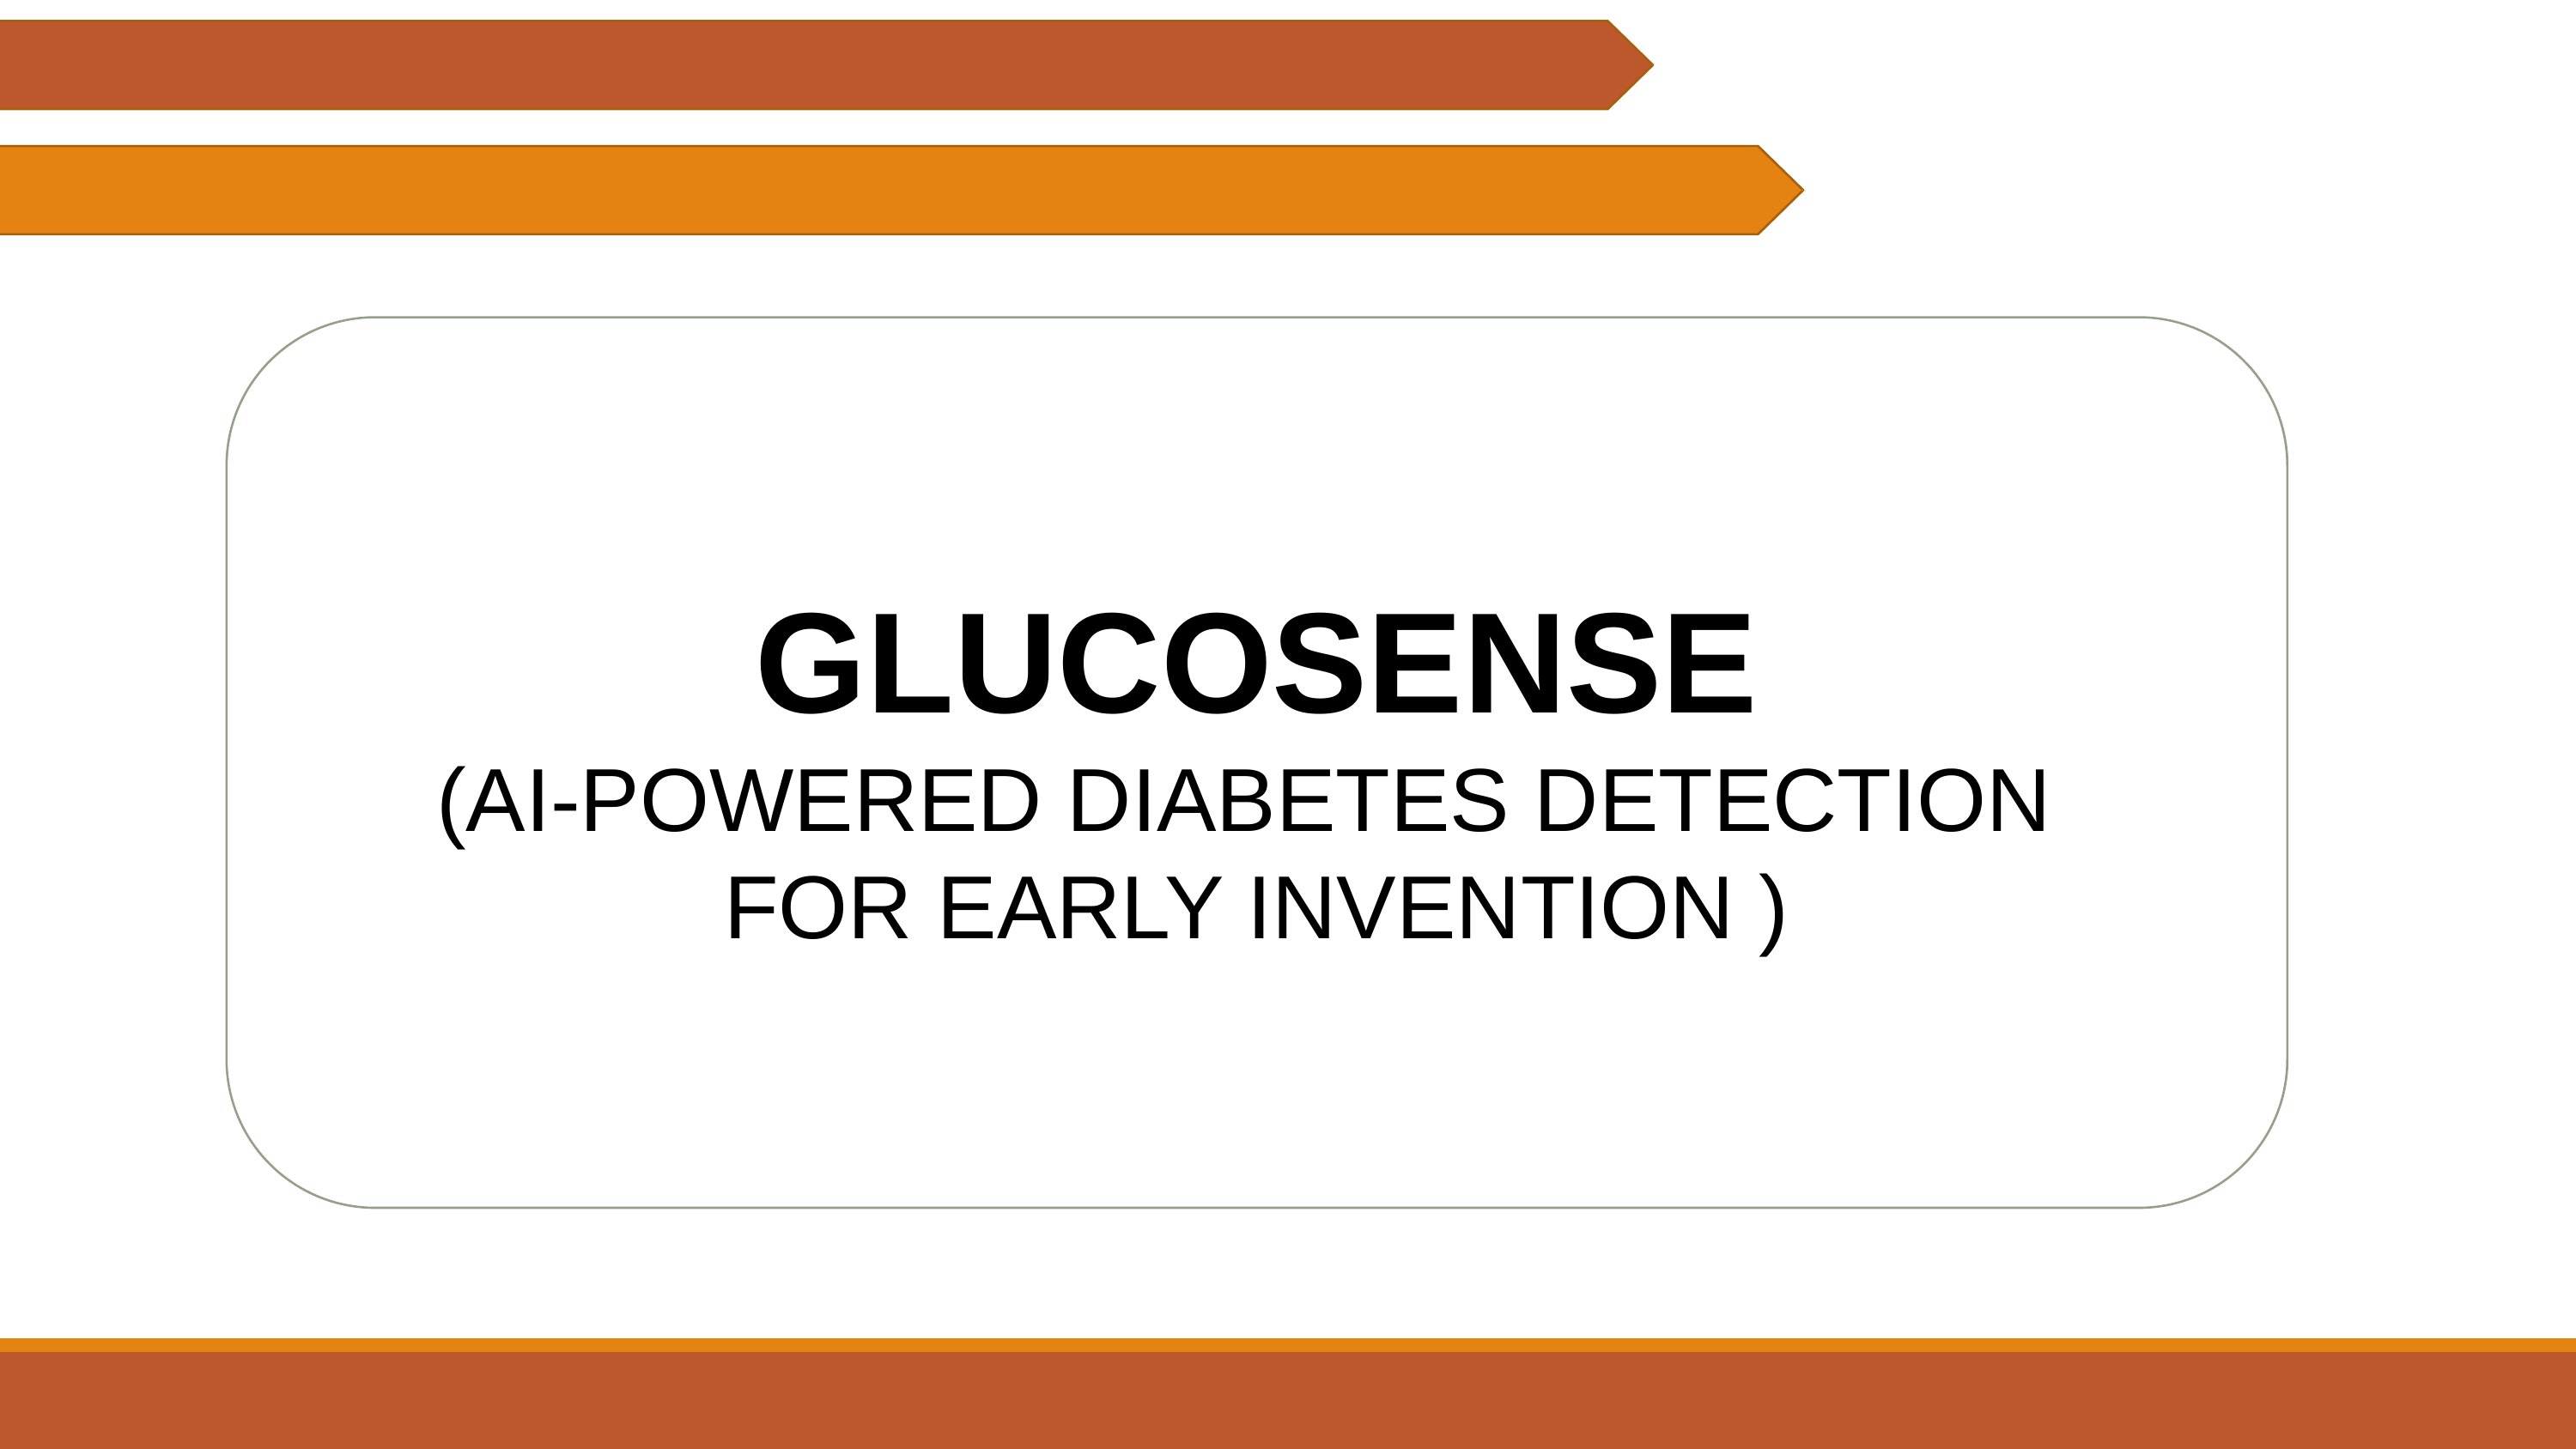

GLUCOSENSE
(AI-POWERED DIABETES DETECTION
FOR EARLY INVENTION )